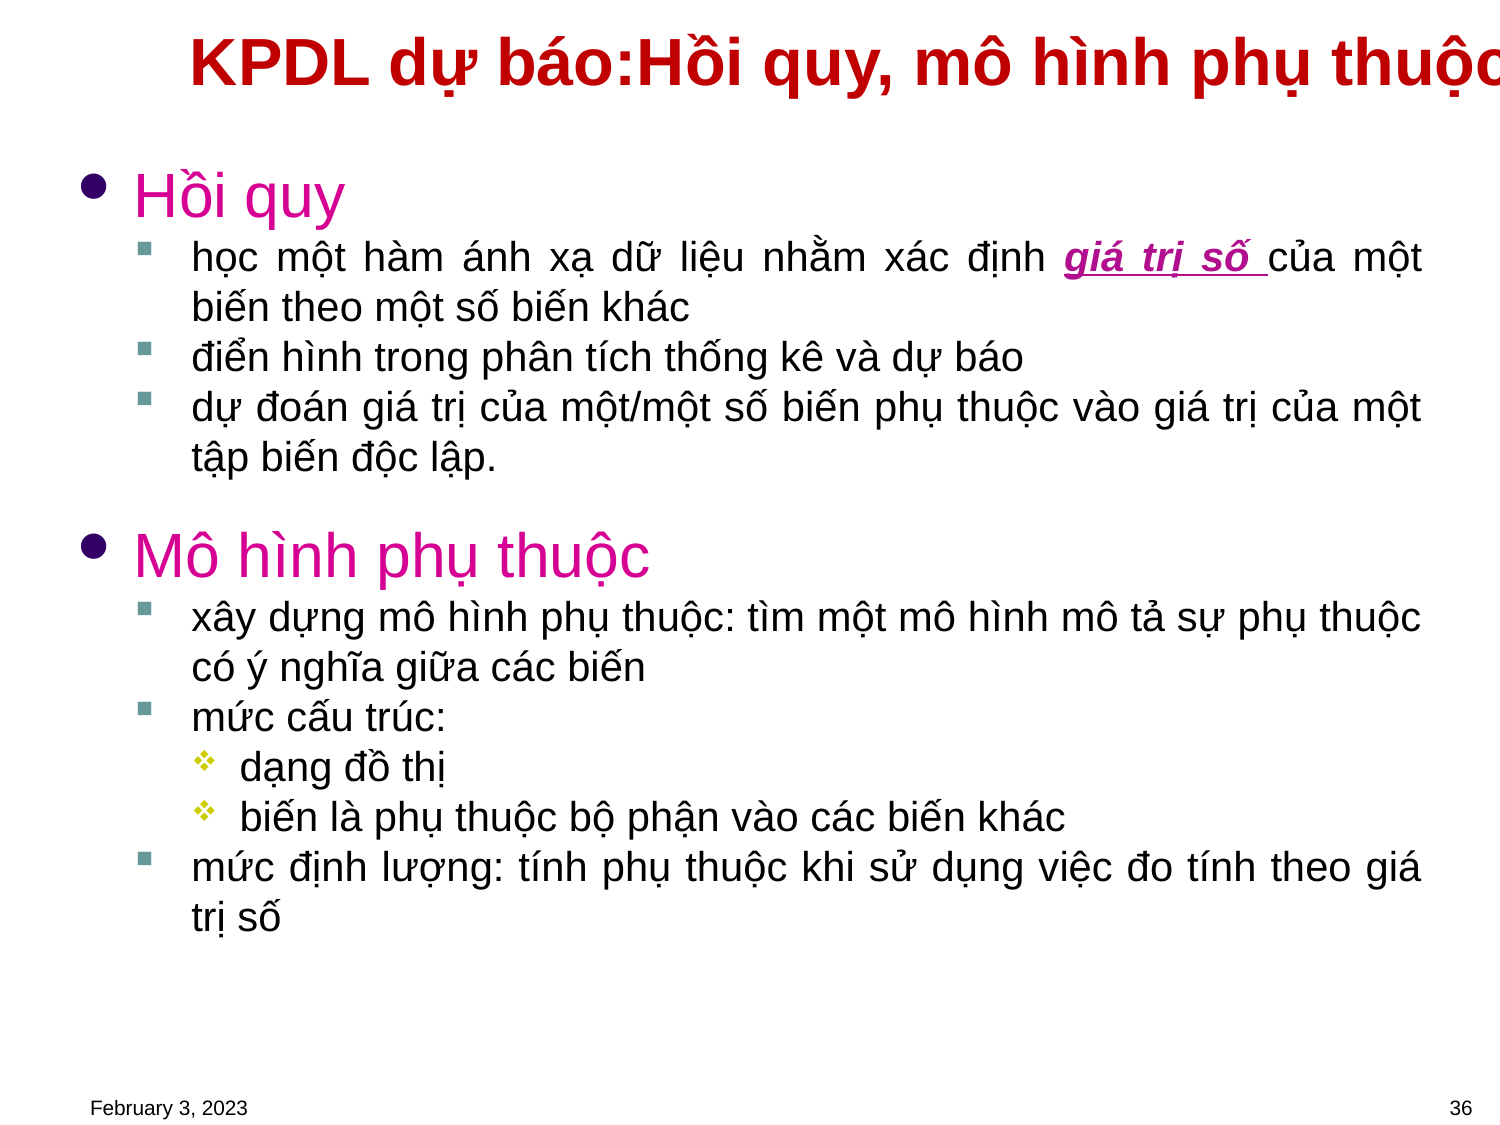

# KPDL dự báo:Hồi quy, mô hình phụ thuộc
Hồi quy
học một hàm ánh xạ dữ liệu nhằm xác định giá trị số của một biến theo một số biến khác
điển hình trong phân tích thống kê và dự báo
dự đoán giá trị của một/một số biến phụ thuộc vào giá trị của một tập biến độc lập.
Mô hình phụ thuộc
xây dựng mô hình phụ thuộc: tìm một mô hình mô tả sự phụ thuộc có ý nghĩa giữa các biến
mức cấu trúc:
dạng đồ thị
biến là phụ thuộc bộ phận vào các biến khác
mức định lượng: tính phụ thuộc khi sử dụng việc đo tính theo giá trị số
February 3, 2023
36